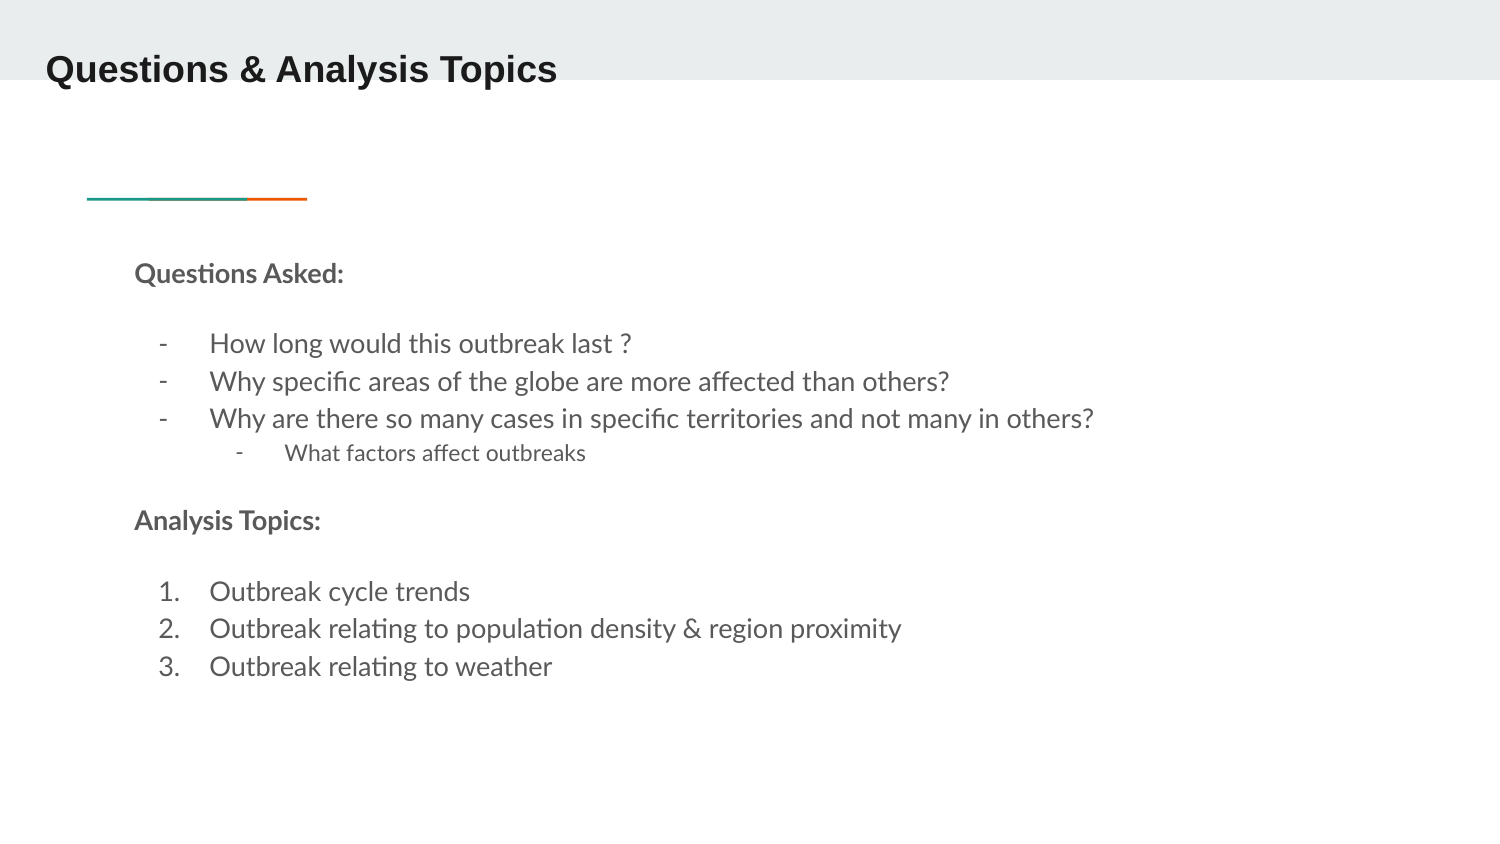

# Questions & Analysis Topics
Questions Asked:
How long would this outbreak last ?
Why specific areas of the globe are more affected than others?
Why are there so many cases in specific territories and not many in others?
What factors affect outbreaks
Analysis Topics:
Outbreak cycle trends
Outbreak relating to population density & region proximity
Outbreak relating to weather